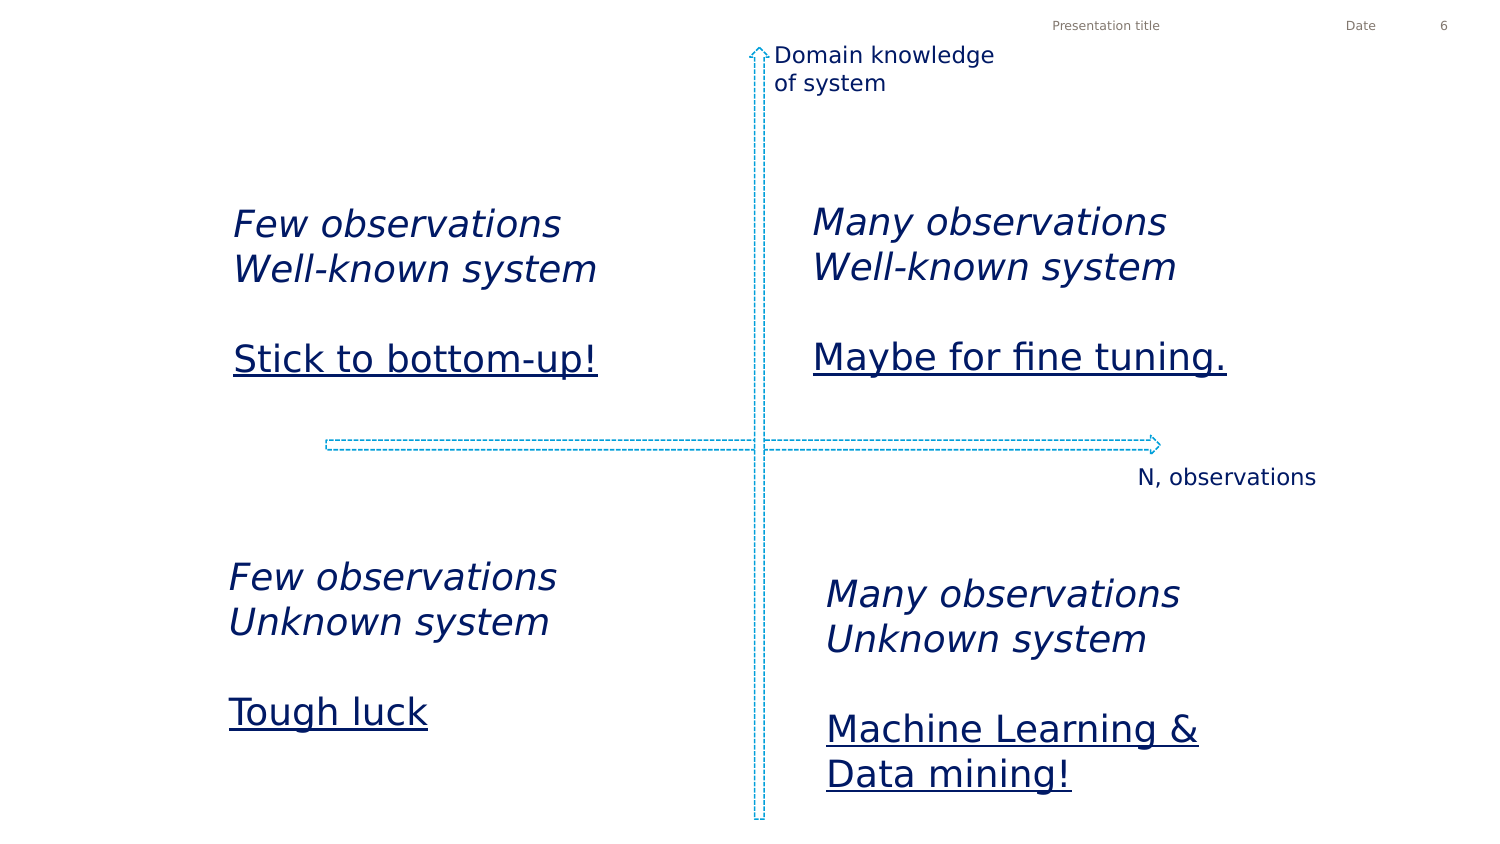

Presentation title
Date
6
Domain knowledge
of system
Many observations
Well-known system

Maybe for fine tuning.
Few observations
Well-known system

Stick to bottom-up!

N, observations
Few observations
Unknown system

Tough luck
Many observations
Unknown system

Machine Learning &
Data mining!